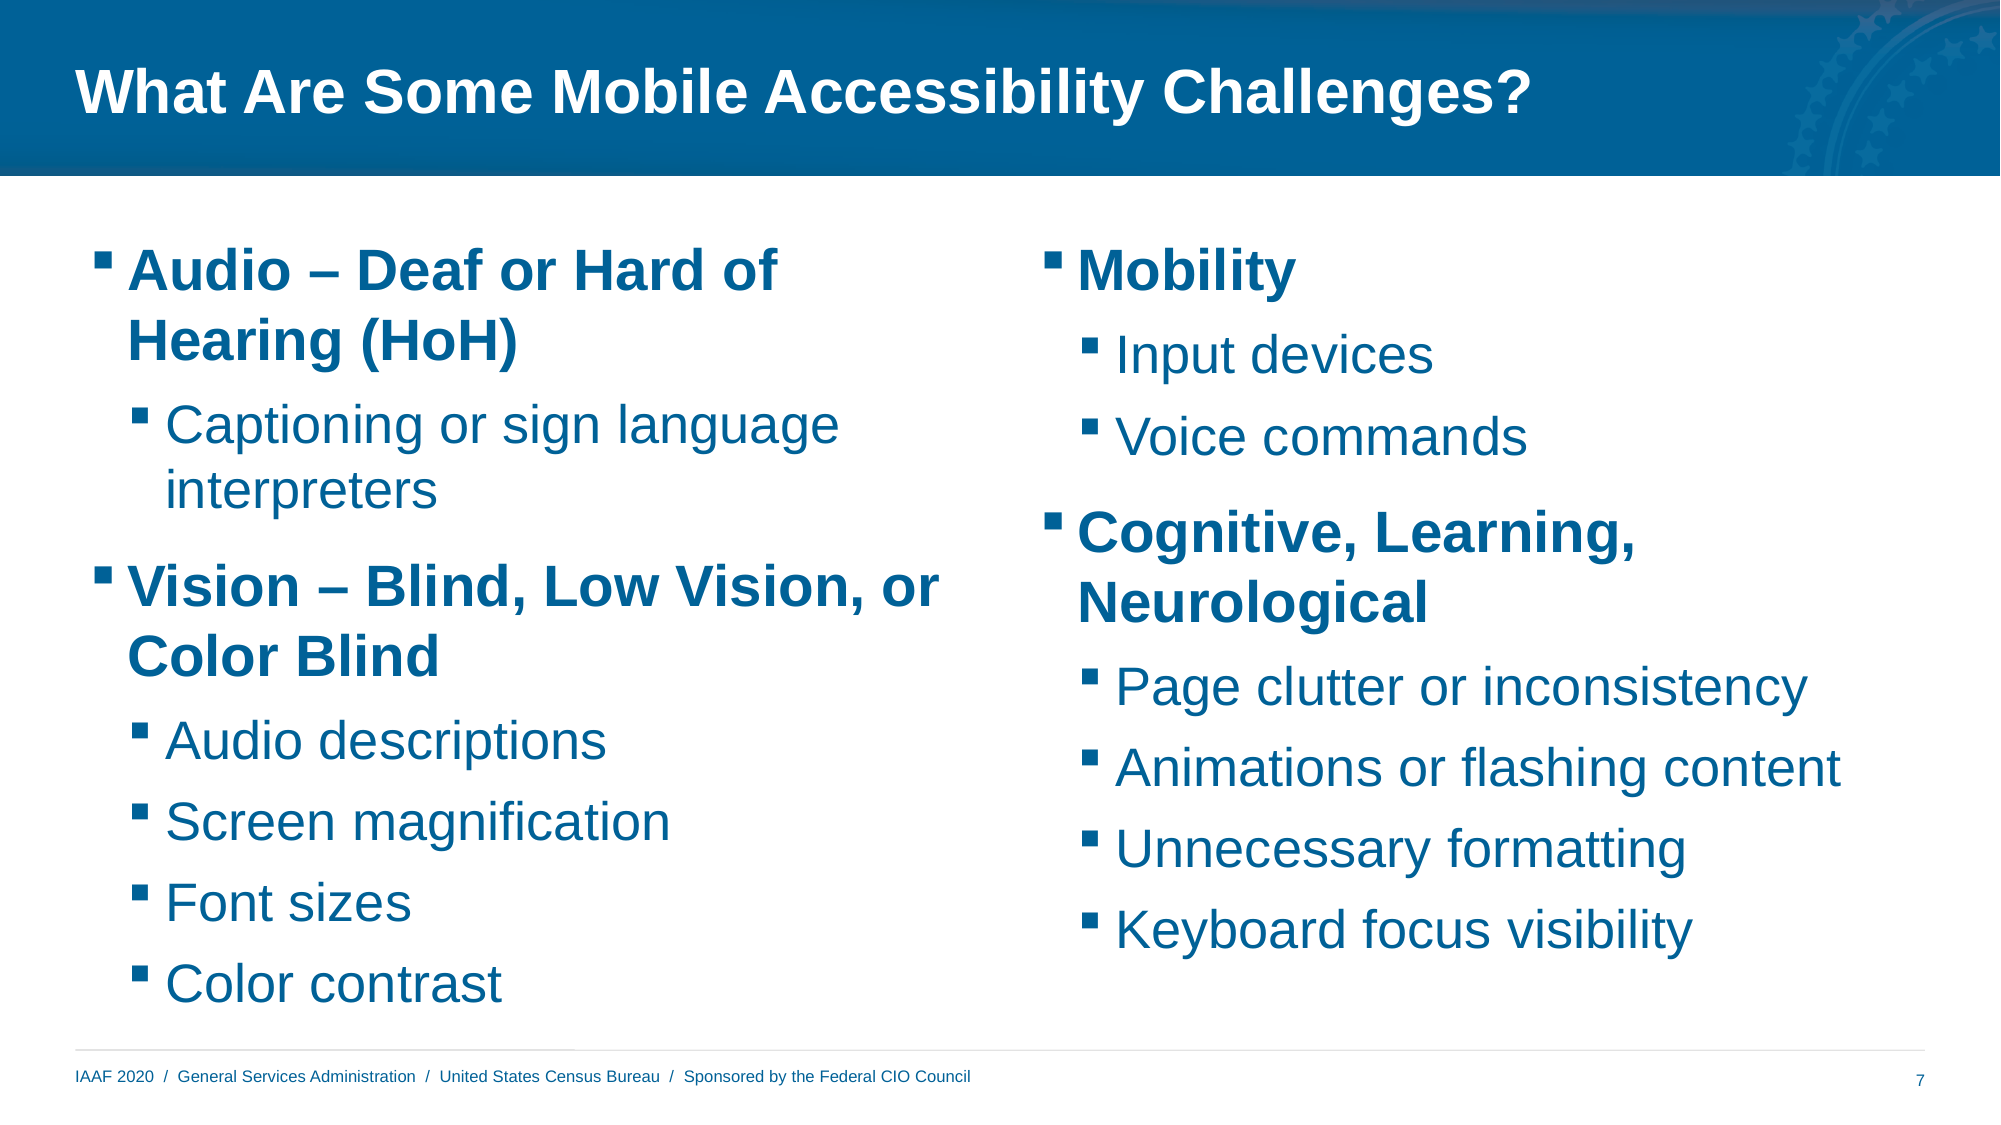

# What Are Some Mobile Accessibility Challenges?
Audio – Deaf or Hard of Hearing (HoH)
Captioning or sign language interpreters
Vision – Blind, Low Vision, or Color Blind
Audio descriptions
Screen magnification
Font sizes
Color contrast

Mobility
Input devices
Voice commands
Cognitive, Learning, Neurological
Page clutter or inconsistency
Animations or flashing content
Unnecessary formatting
Keyboard focus visibility

7